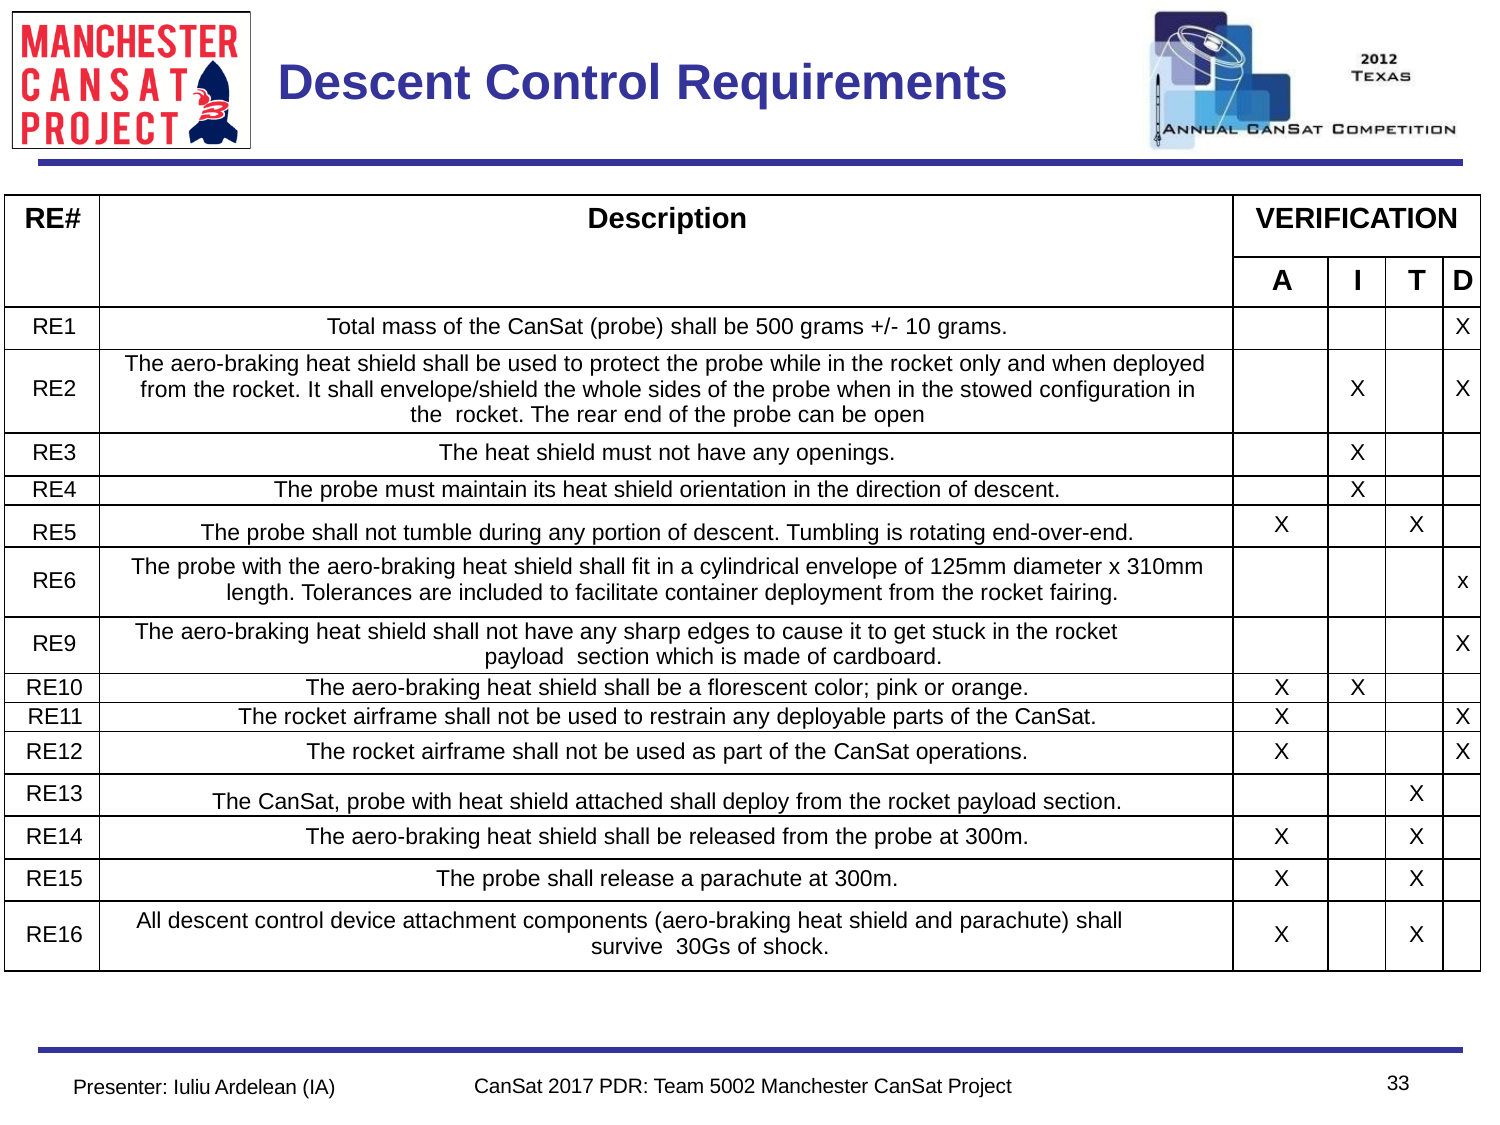

Team Logo
Here
(If You Want)

# Descent Control Requirements

| RE# | Description | VERIFICATION |  |  |  |
| --- | --- | --- | --- | --- | --- |
|  |  | A | I | T | D |
| RE1 | Total mass of the CanSat (probe) shall be 500 grams +/- 10 grams. |  |  |  | X |
| RE2 | The aero-braking heat shield shall be used to protect the probe while in the rocket only and when deployed from the rocket. It shall envelope/shield the whole sides of the probe when in the stowed configuration in the rocket. The rear end of the probe can be open |  | X |  | X |
| RE3 | The heat shield must not have any openings. |  | X |  |  |
| RE4 | The probe must maintain its heat shield orientation in the direction of descent. |  | X |  |  |
| RE5 | The probe shall not tumble during any portion of descent. Tumbling is rotating end-over-end. | X |  | X |  |
| RE6 | The probe with the aero-braking heat shield shall fit in a cylindrical envelope of 125mm diameter x 310mm length. Tolerances are included to facilitate container deployment from the rocket fairing. |  |  |  | x |
| RE9 | The aero-braking heat shield shall not have any sharp edges to cause it to get stuck in the rocket payload section which is made of cardboard. |  |  |  | X |
| RE10 | The aero-braking heat shield shall be a florescent color; pink or orange. | X | X |  |  |
| RE11 | The rocket airframe shall not be used to restrain any deployable parts of the CanSat. | X |  |  | X |
| RE12 | The rocket airframe shall not be used as part of the CanSat operations. | X |  |  | X |
| RE13 | The CanSat, probe with heat shield attached shall deploy from the rocket payload section. |  |  | X |  |
| RE14 | The aero-braking heat shield shall be released from the probe at 300m. | X |  | X |  |
| RE15 | The probe shall release a parachute at 300m. | X |  | X |  |
| RE16 | All descent control device attachment components (aero-braking heat shield and parachute) shall survive 30Gs of shock. | X |  | X |  |
33
CanSat 2017 PDR: Team 5002 Manchester CanSat Project
Presenter: Iuliu Ardelean (IA)